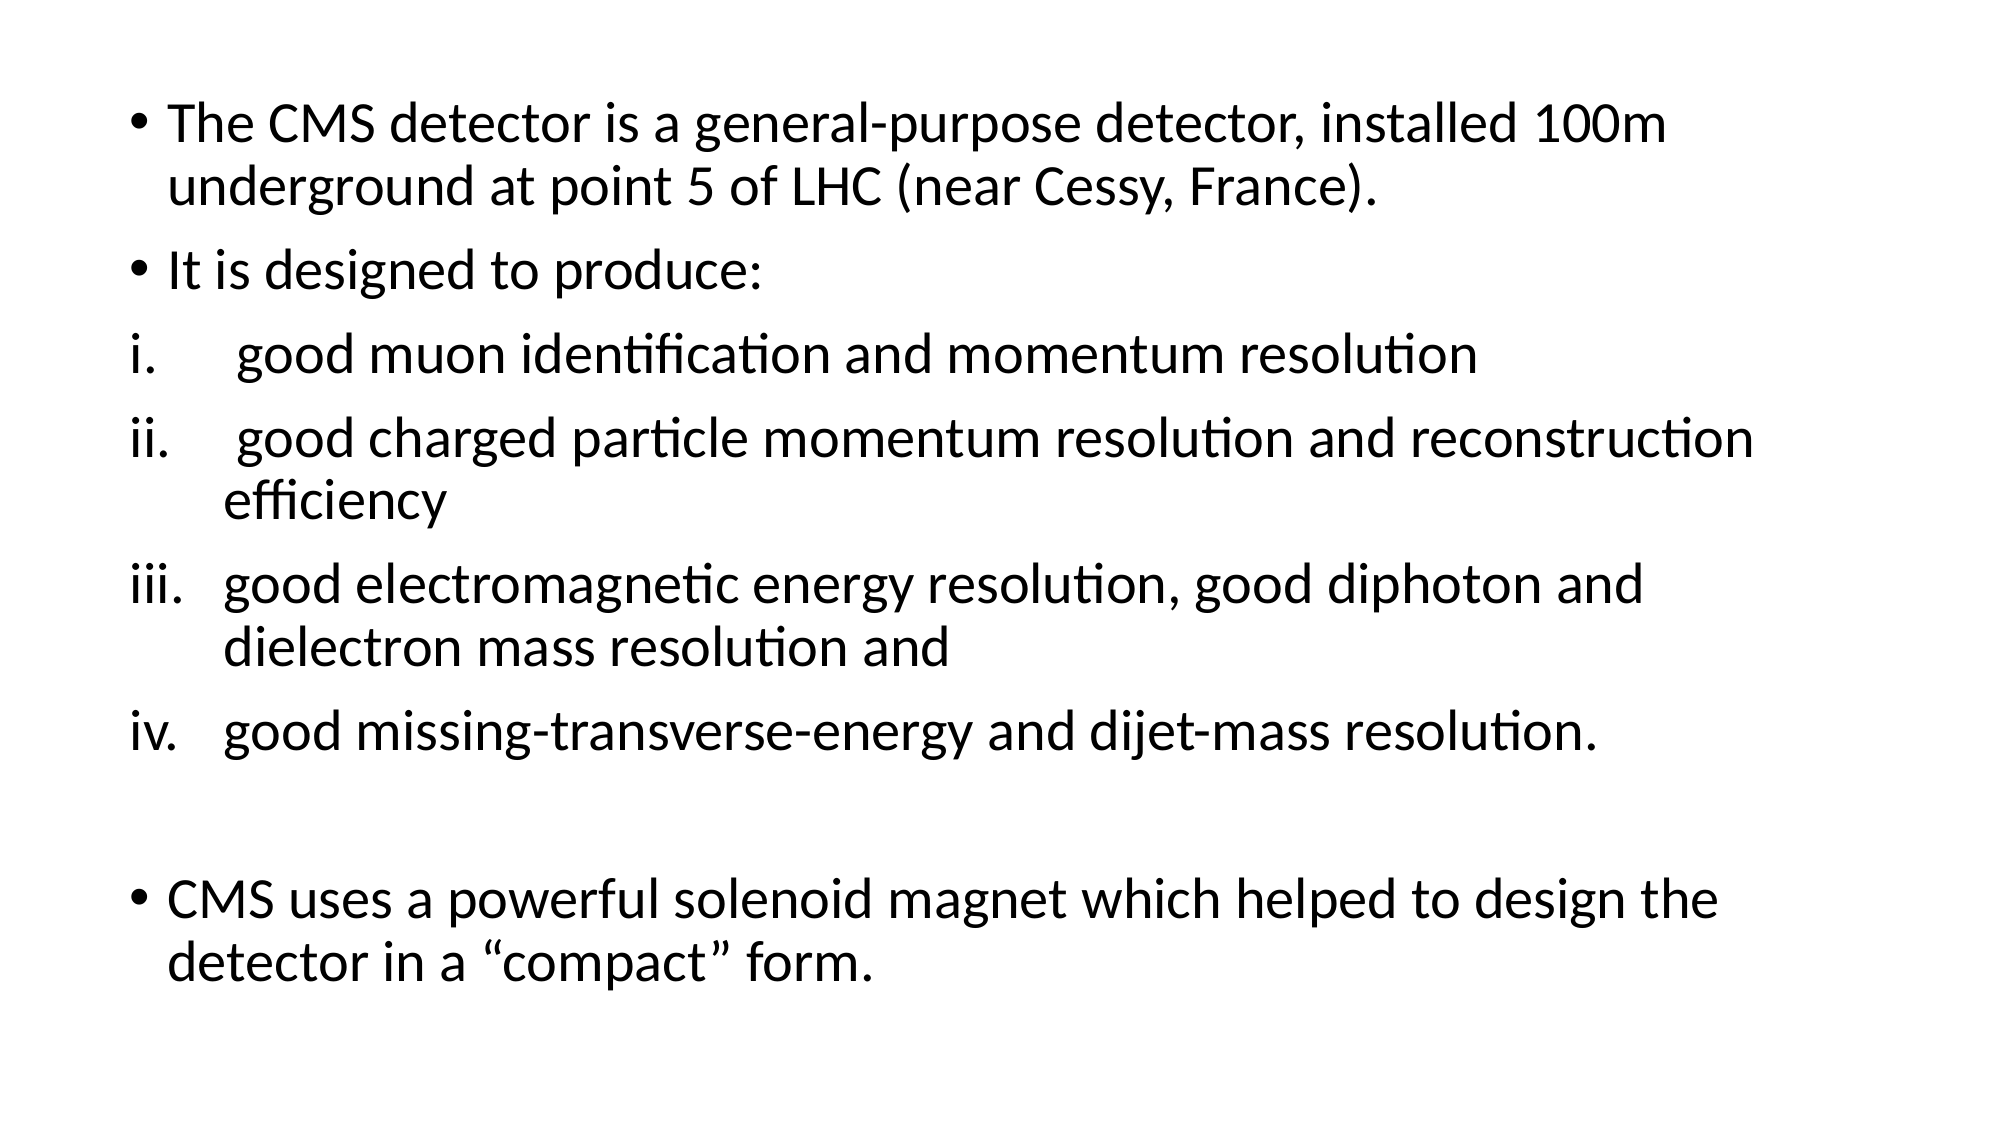

The CMS detector is a general-purpose detector, installed 100m underground at point 5 of LHC (near Cessy, France).
It is designed to produce:
 good muon identification and momentum resolution
 good charged particle momentum resolution and reconstruction efficiency
good electromagnetic energy resolution, good diphoton and dielectron mass resolution and
good missing-transverse-energy and dijet-mass resolution.

CMS uses a powerful solenoid magnet which helped to design the detector in a “compact” form.